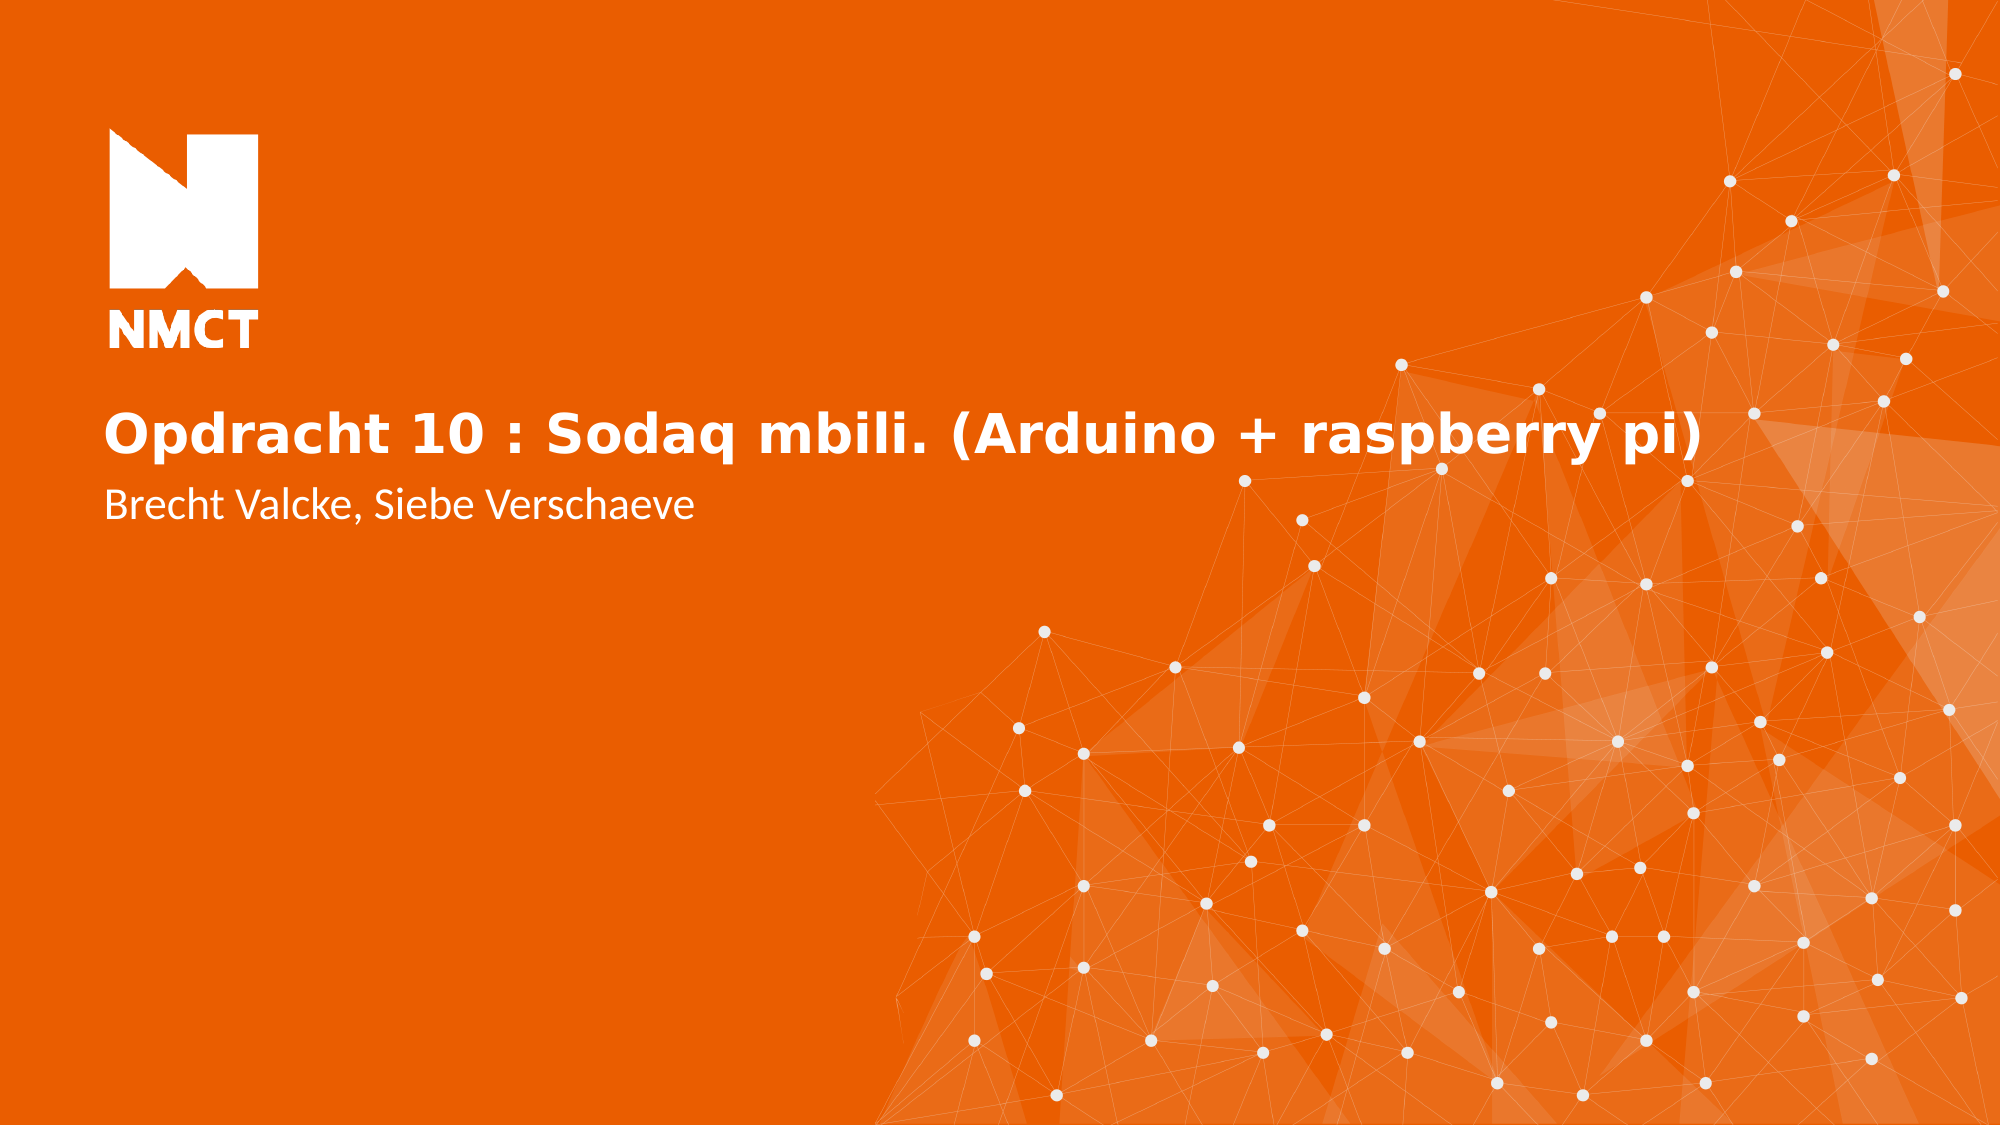

# Opdracht 10 : Sodaq mbili. (Arduino + raspberry pi)
Brecht Valcke, Siebe Verschaeve